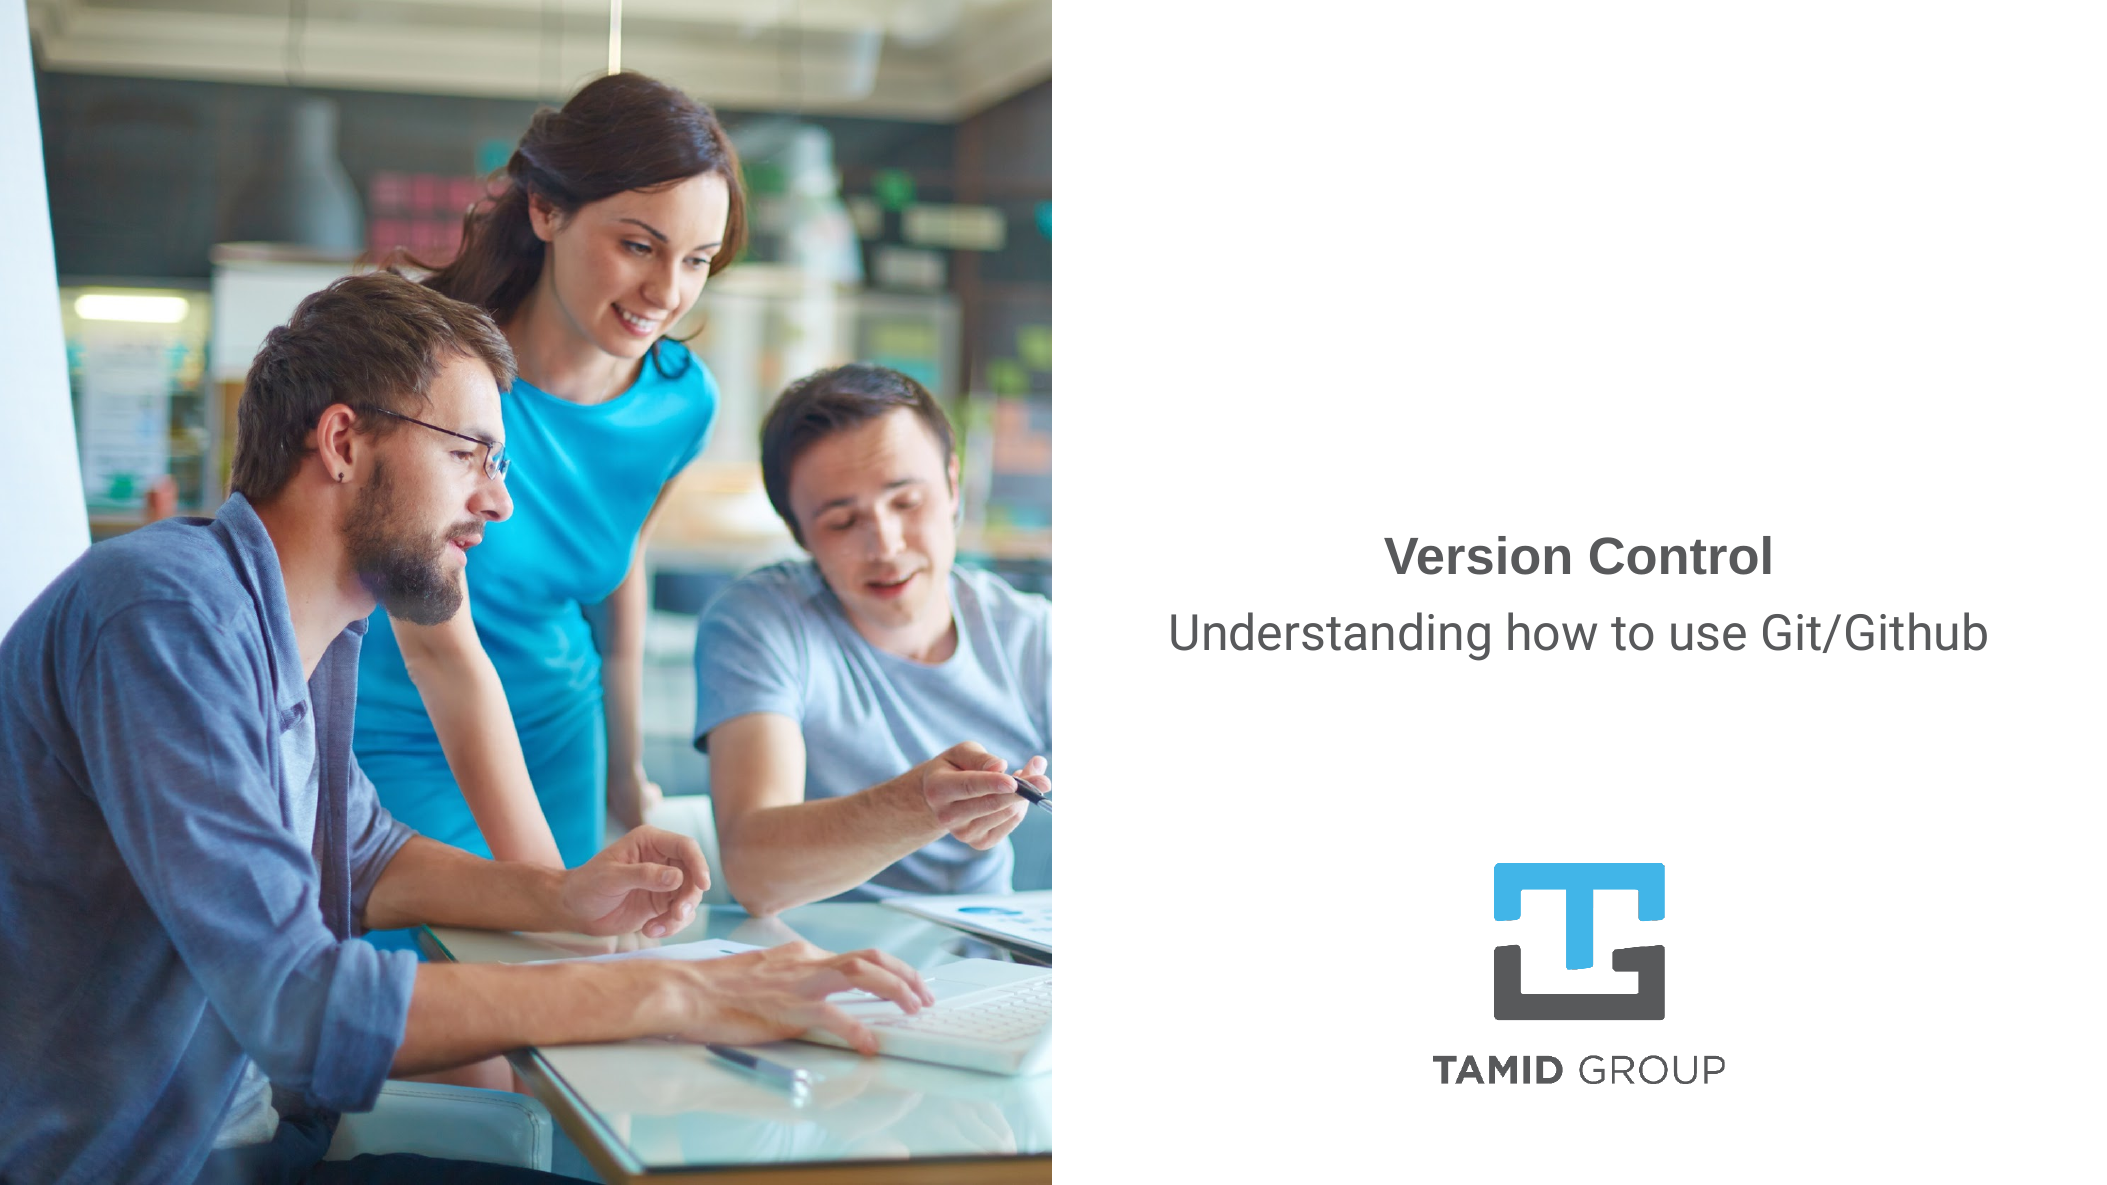

# Version Control
Understanding how to use Git/Github